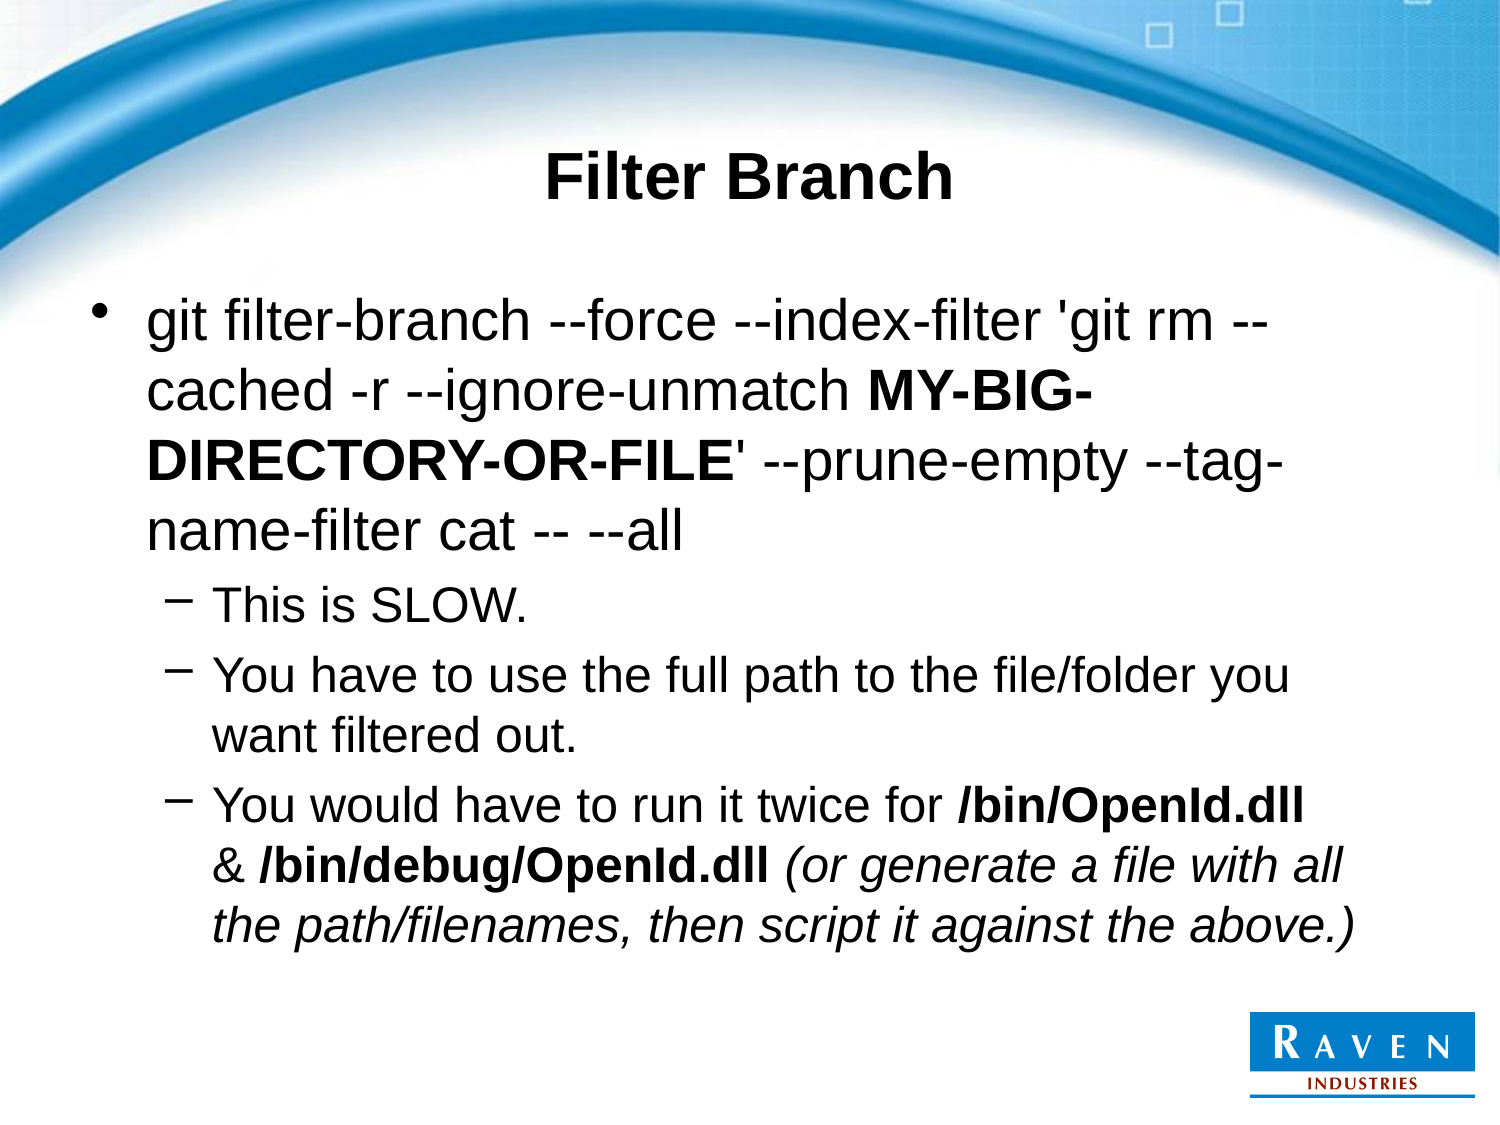

# Filter Branch
git filter-branch --force --index-filter 'git rm --cached -r --ignore-unmatch MY-BIG-DIRECTORY-OR-FILE' --prune-empty --tag-name-filter cat -- --all
This is SLOW.
You have to use the full path to the file/folder you want filtered out.
You would have to run it twice for /bin/OpenId.dll & /bin/debug/OpenId.dll (or generate a file with all the path/filenames, then script it against the above.)